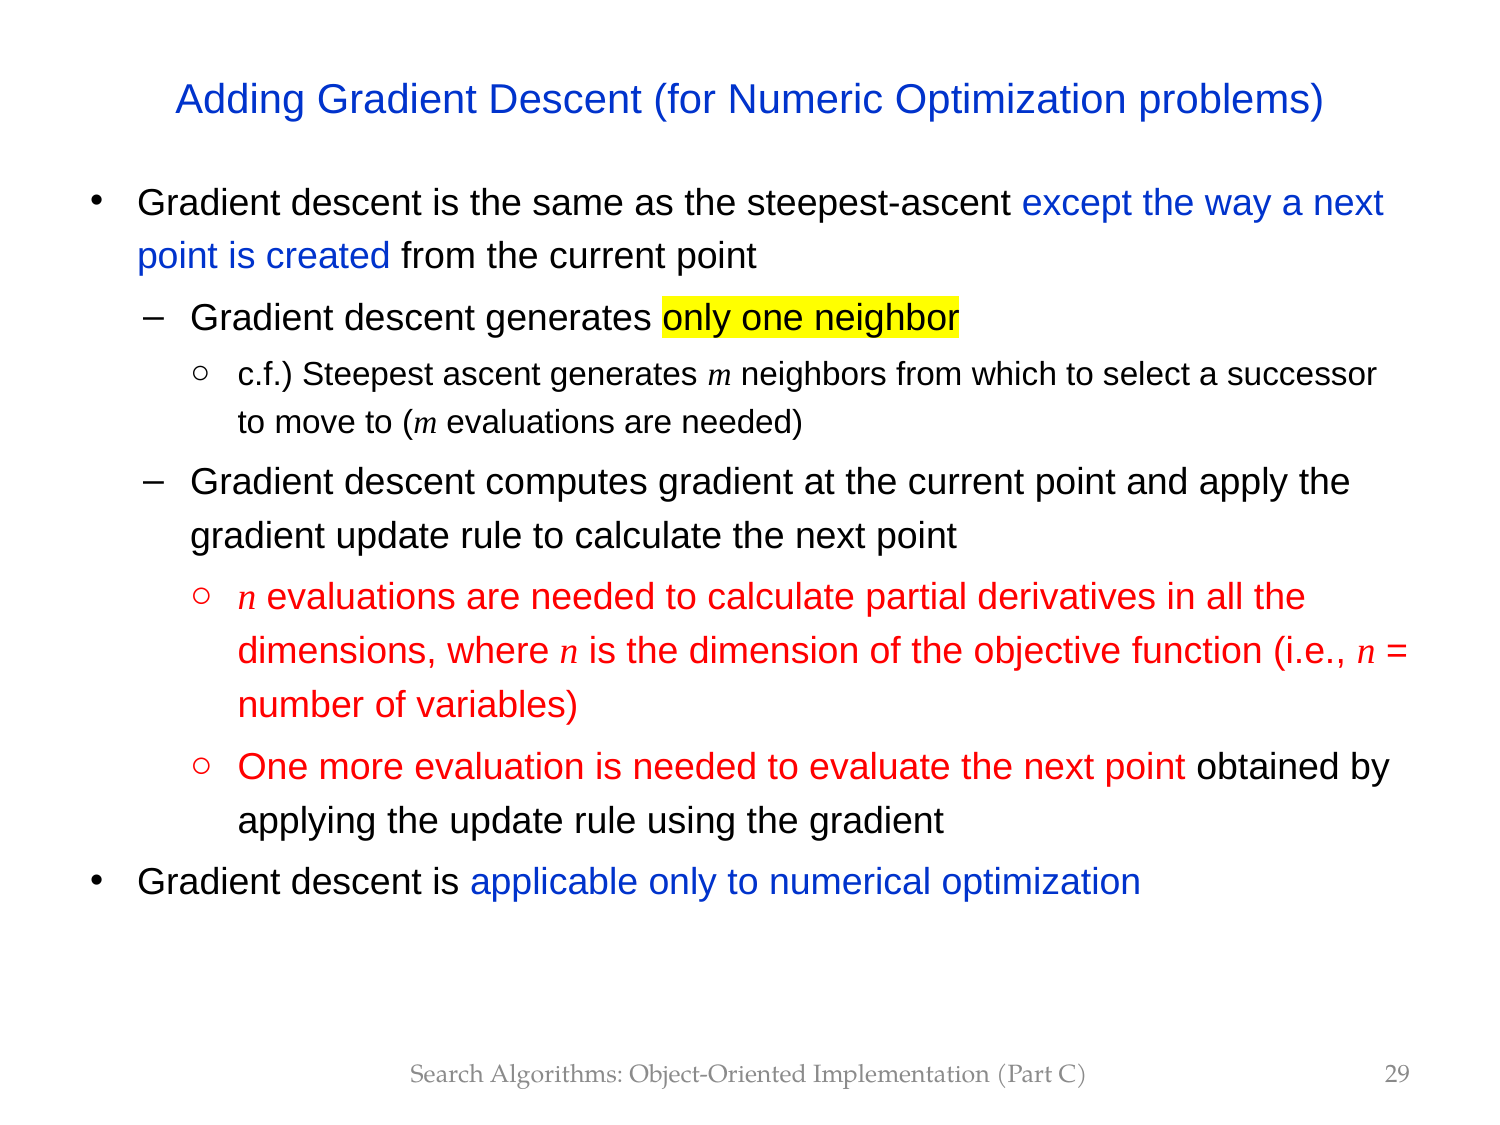

# Adding Gradient Descent (for Numeric Optimization problems)
Gradient descent is the same as the steepest-ascent except the way a next point is created from the current point
Gradient descent generates only one neighbor
c.f.) Steepest ascent generates m neighbors from which to select a successor to move to (m evaluations are needed)
Gradient descent computes gradient at the current point and apply the gradient update rule to calculate the next point
n evaluations are needed to calculate partial derivatives in all the dimensions, where n is the dimension of the objective function (i.e., n = number of variables)
One more evaluation is needed to evaluate the next point obtained by applying the update rule using the gradient
Gradient descent is applicable only to numerical optimization
Search Algorithms: Object-Oriented Implementation (Part C)
29